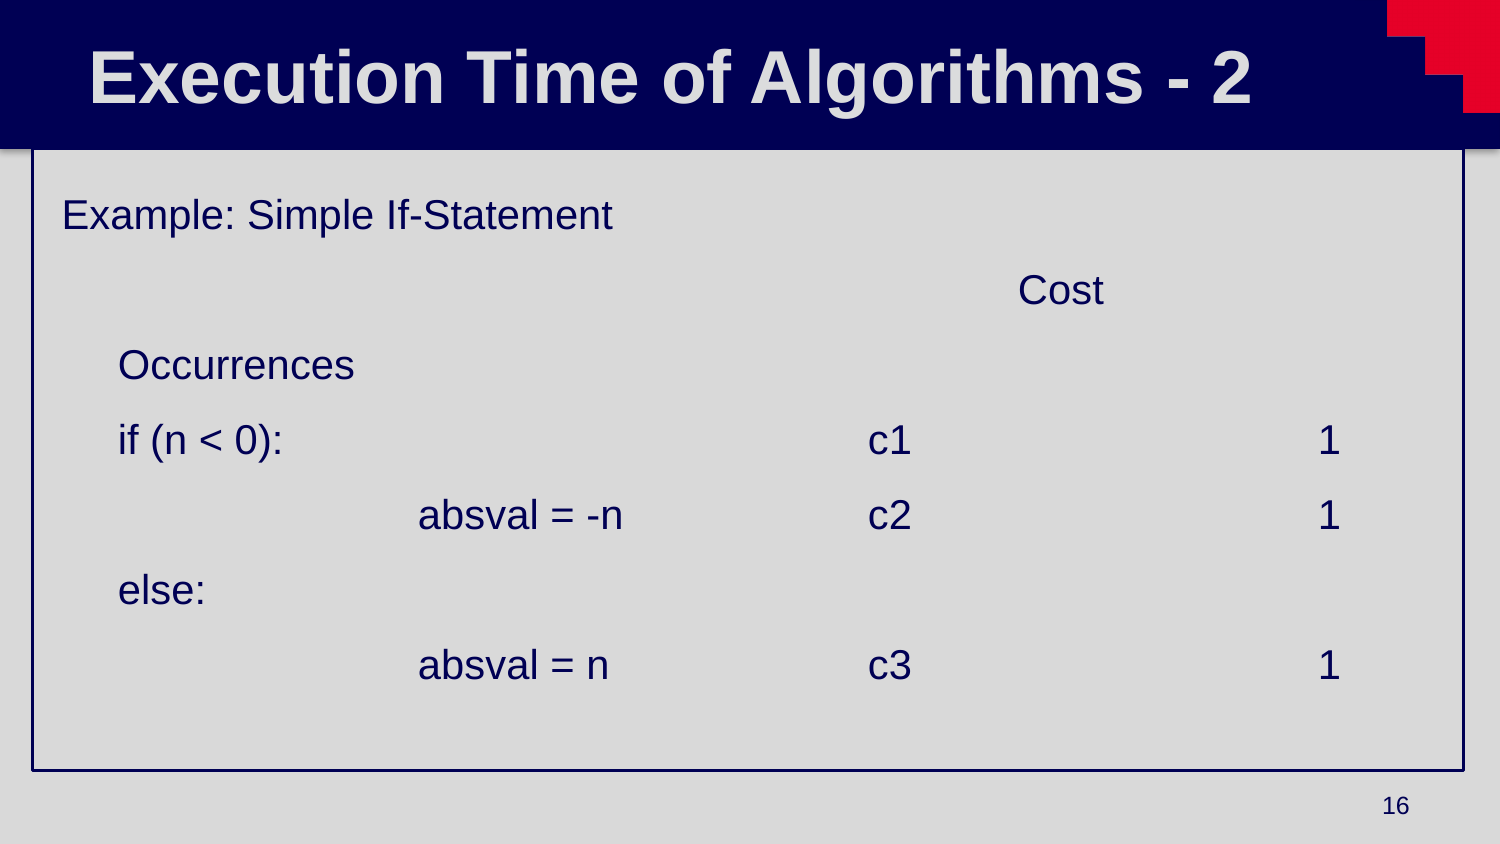

# Execution Time of Algorithms - 2
Example: Simple If-Statement
							Cost		Occurrences
	if (n < 0):				c1			1
			absval = -n 		c2			1
	else:
			absval = n		c3			1

Total Cost  <=  c1 + max(c2,c3)

16